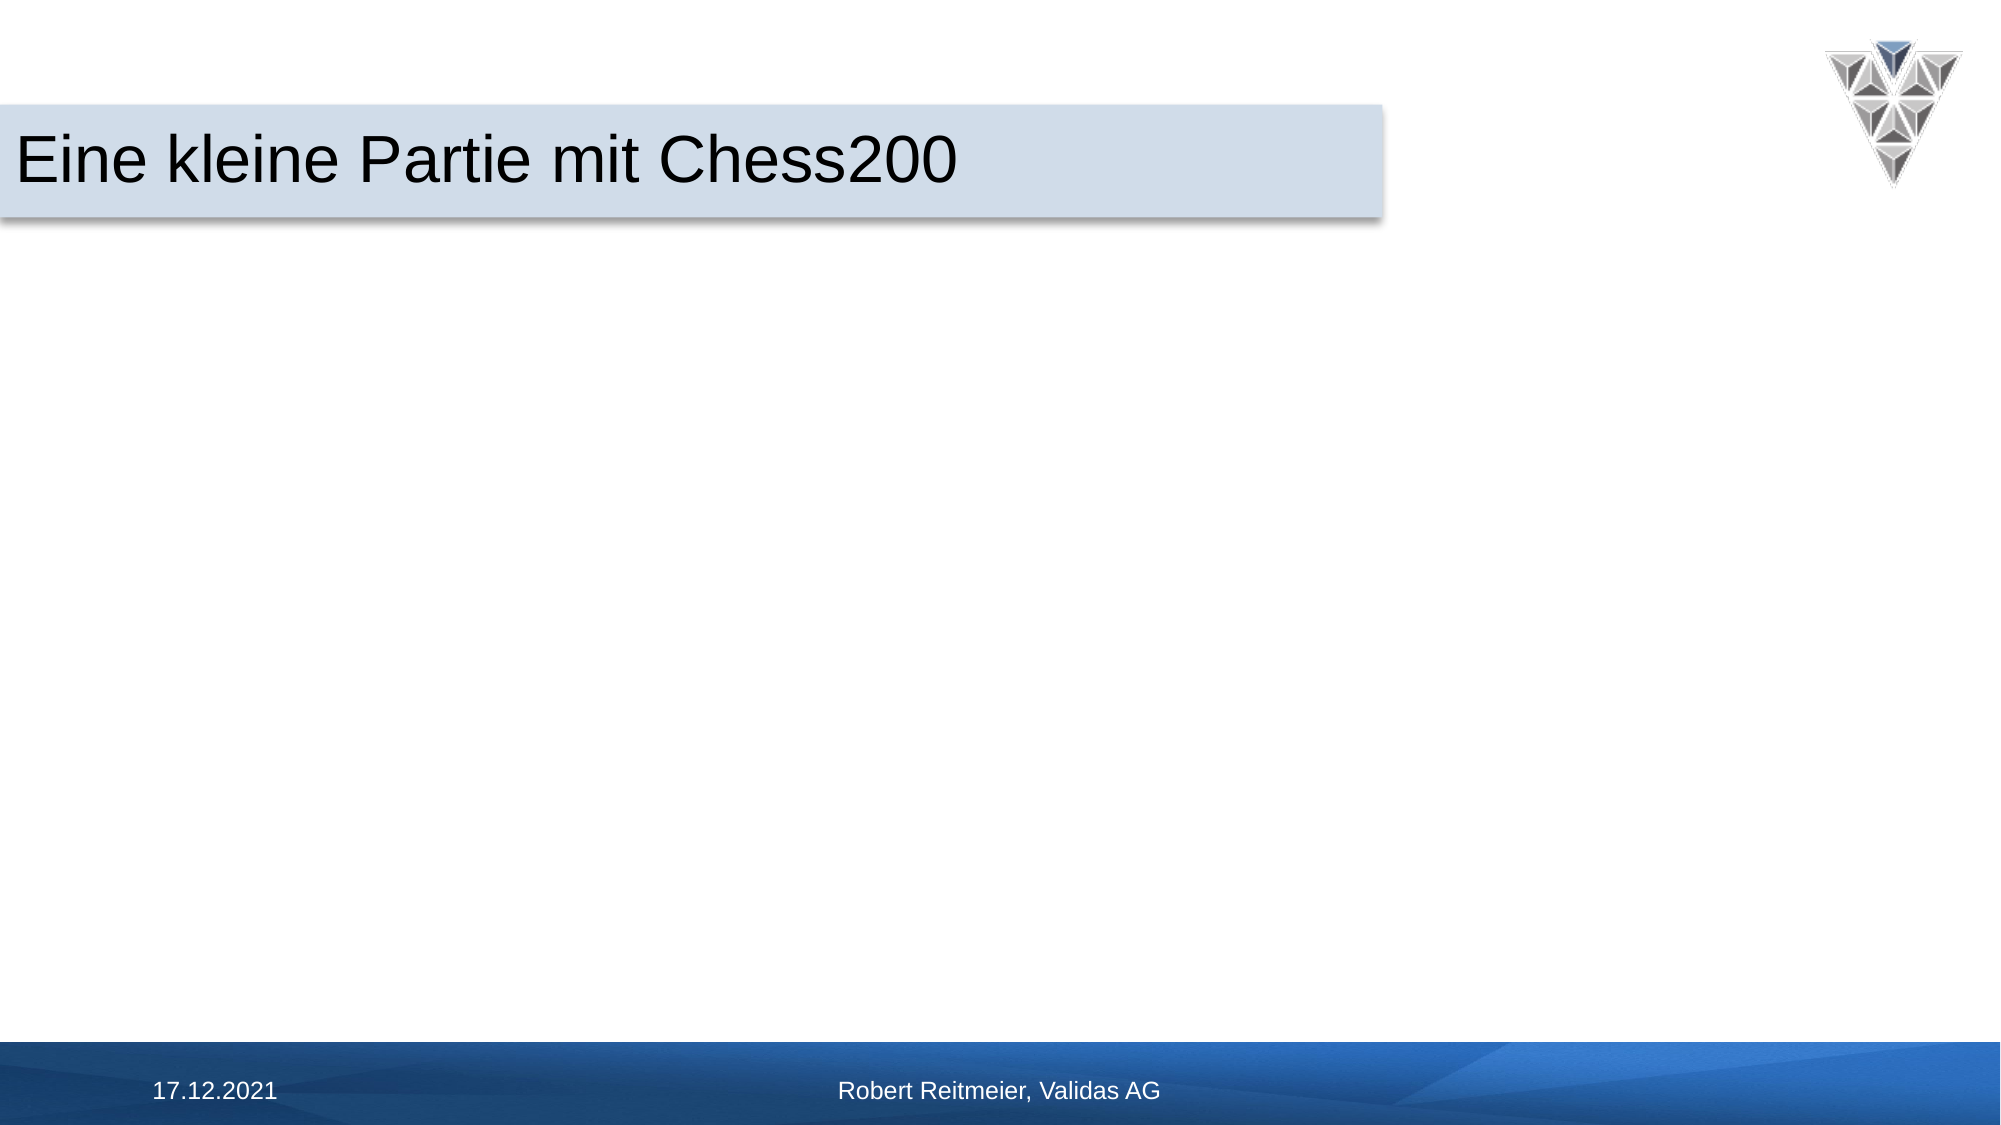

# Eine kleine Partie mit Chess200
17.12.2021
Robert Reitmeier, Validas AG